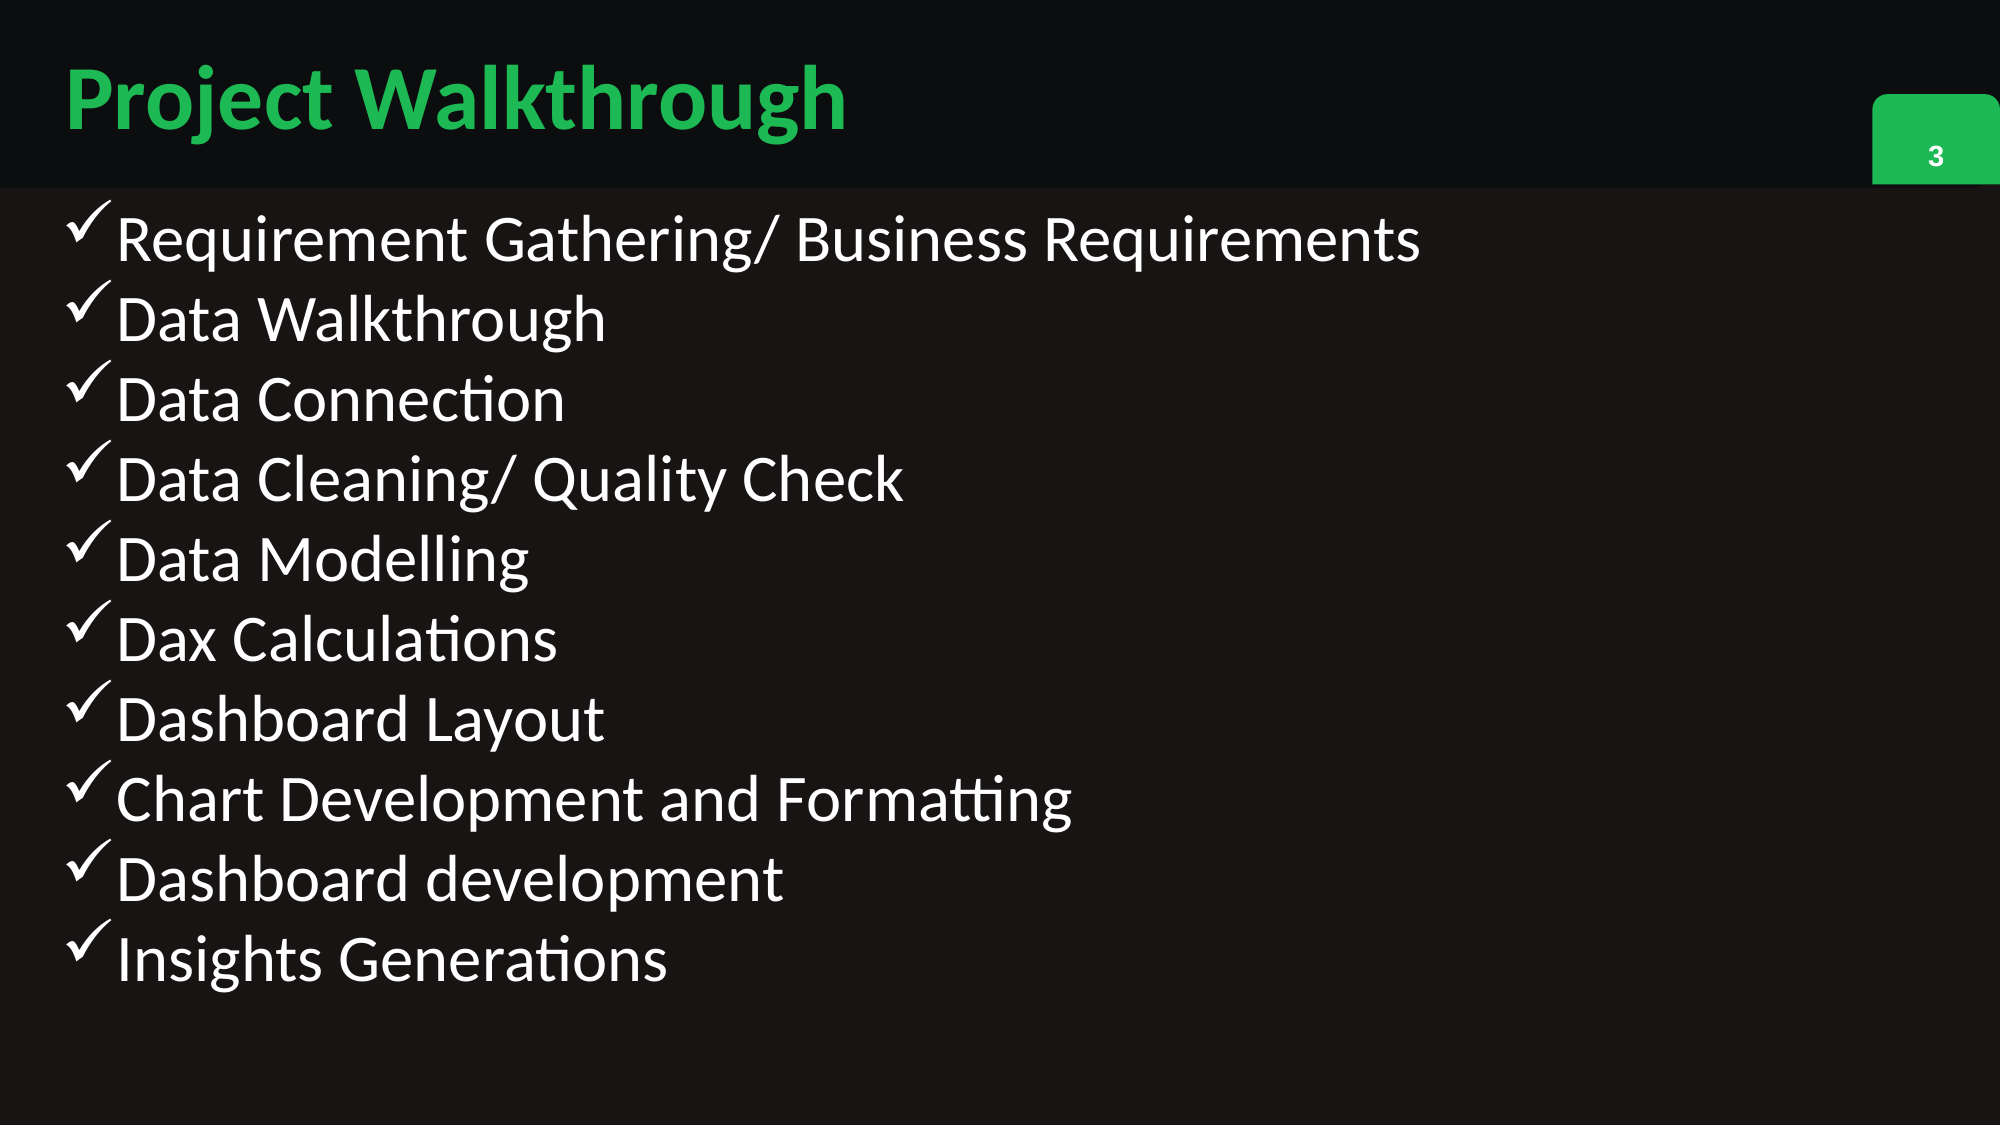

Project Walkthrough

3
Requirement Gathering/ Business Requirements
Data Walkthrough
Data Connection
Data Cleaning/ Quality Check
Data Modelling
Dax Calculations
Dashboard Layout
Chart Development and Formatting
Dashboard development
Insights Generations